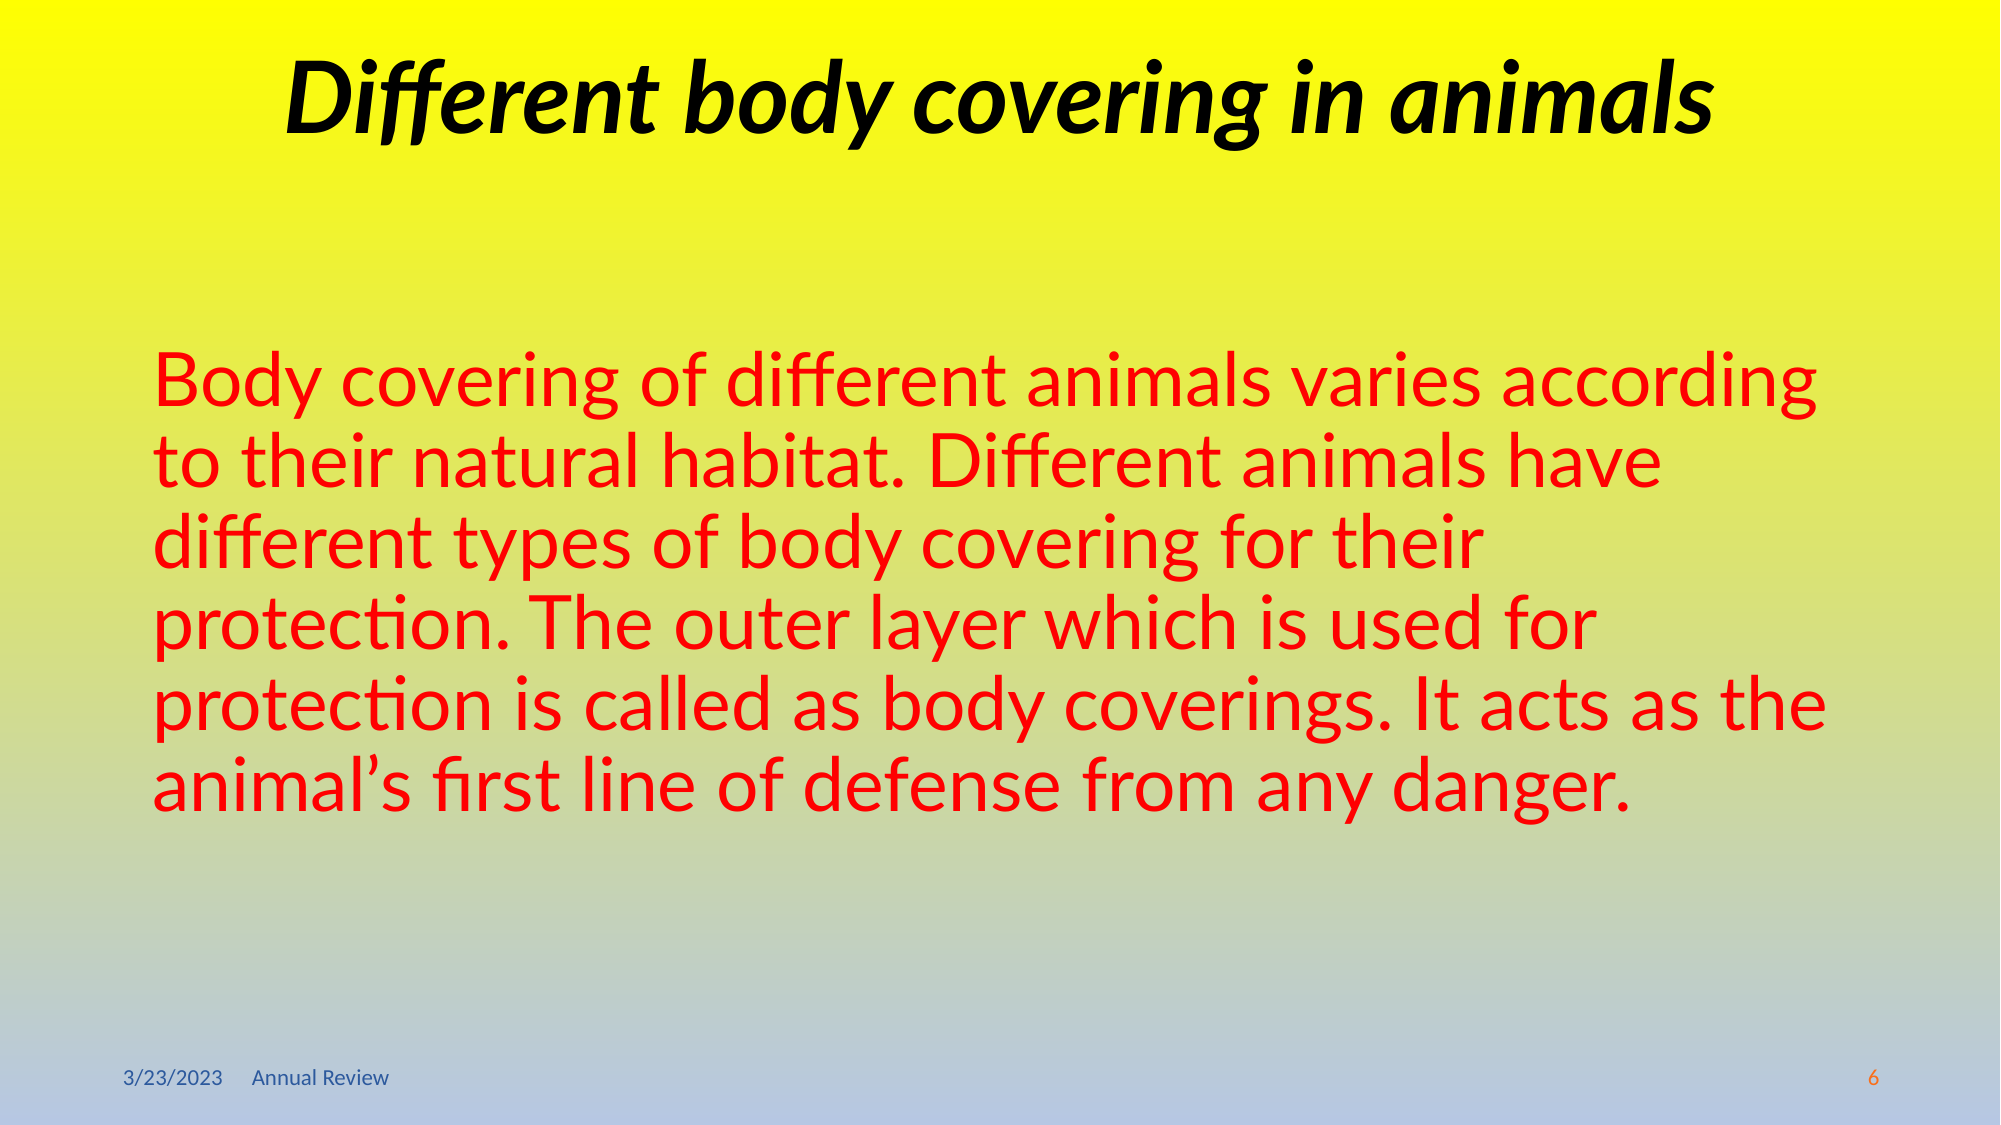

# Different body covering in animals
Body covering of different animals varies according to their natural habitat. Different animals have different types of body covering for their protection. The outer layer which is used for protection is called as body coverings. It acts as the animal’s first line of defense from any danger.